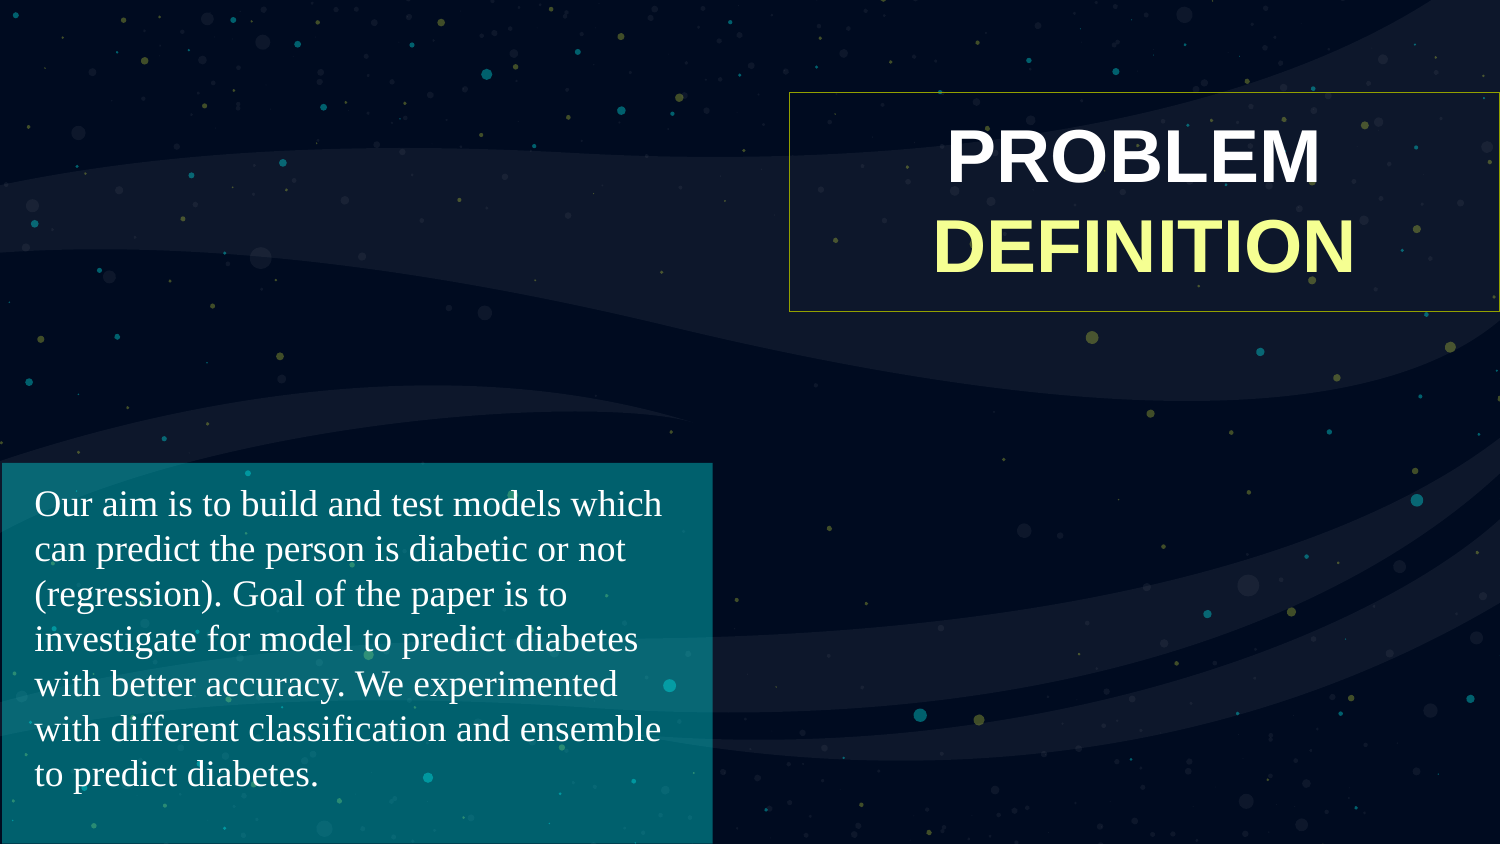

# PROBLEM  DEFINITION

Our aim is to build and test models which can predict the person is diabetic or not (regression). Goal of the paper is to investigate for model to predict diabetes with better accuracy. We experimented with different classification and ensemble to predict diabetes.